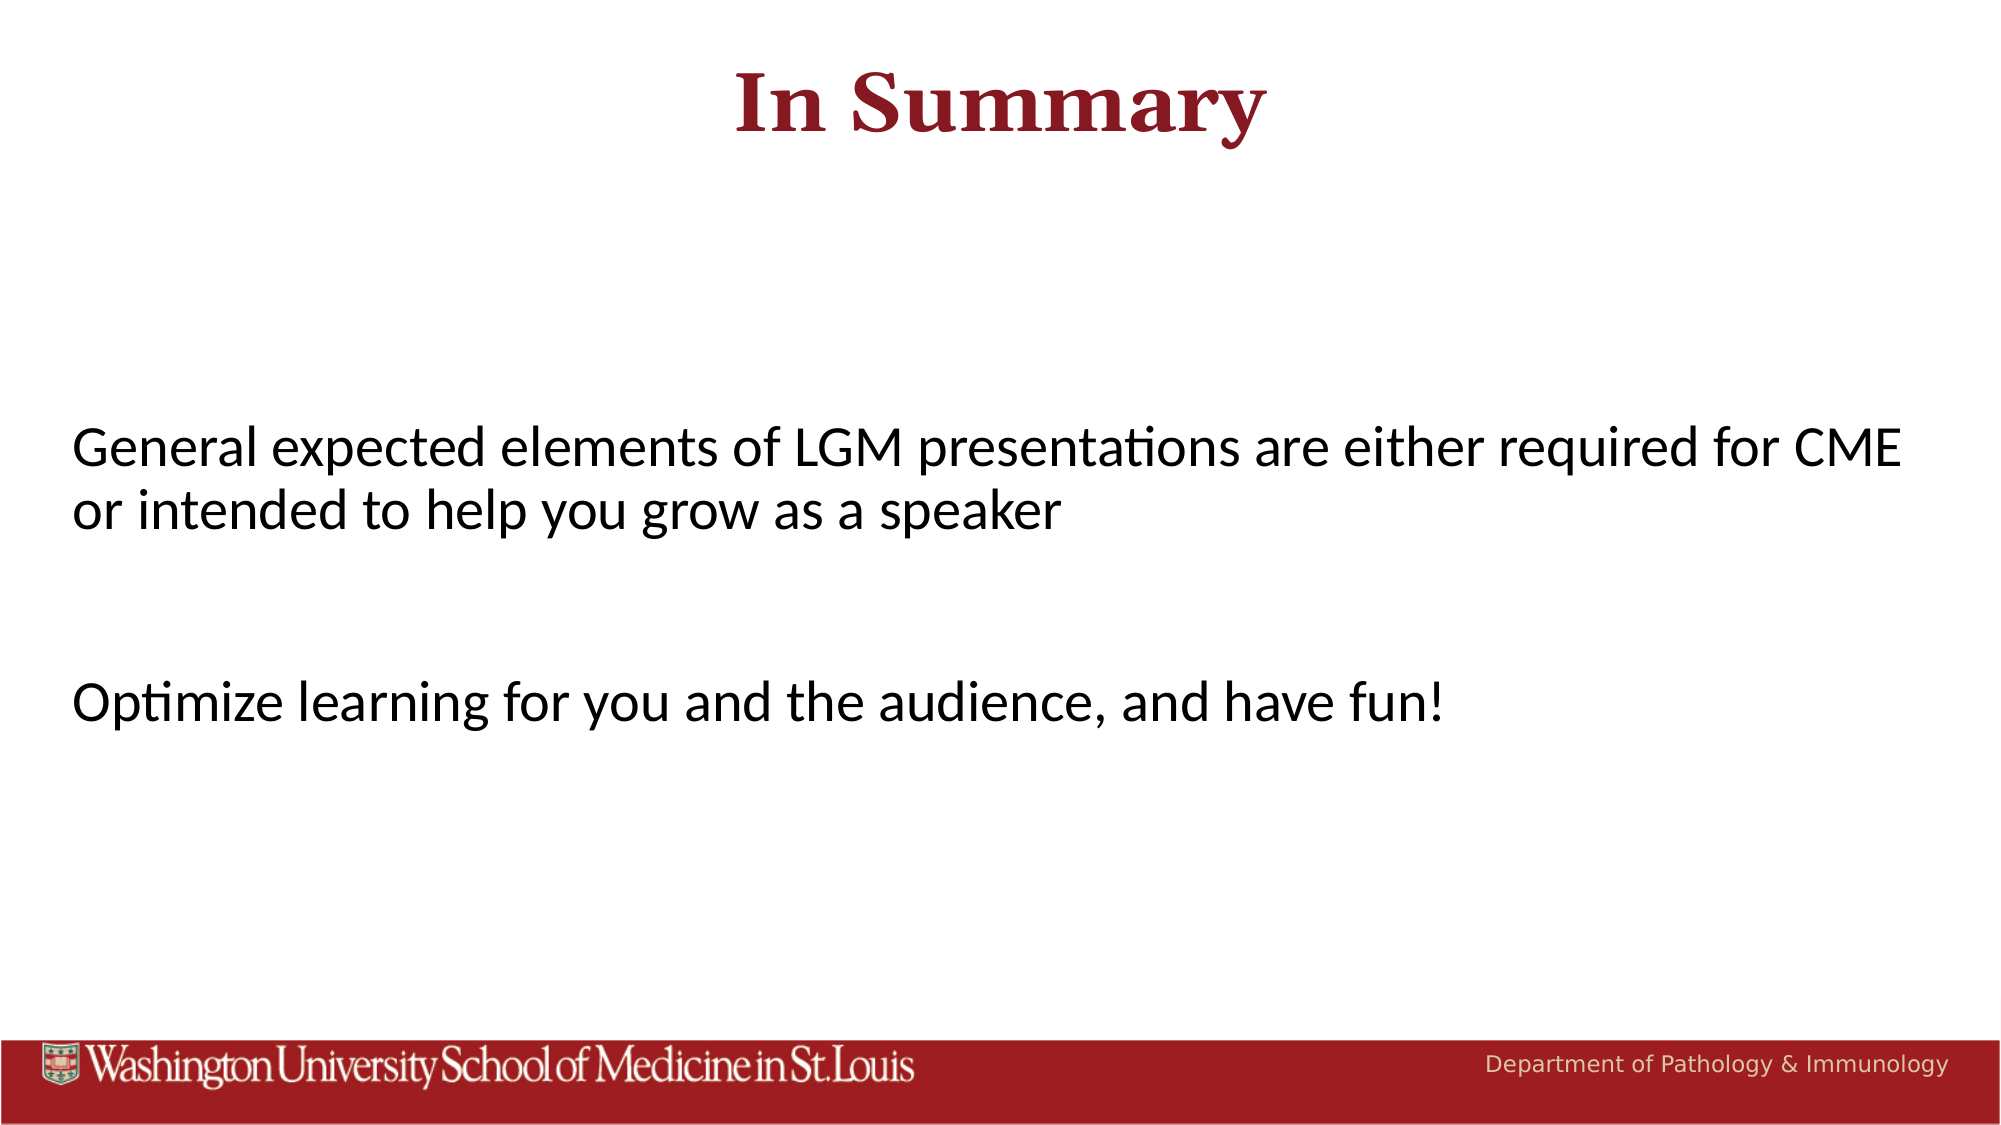

# In Summary

General expected elements of LGM presentations are either required for CME or intended to help you grow as a speaker

Optimize learning for you and the audience, and have fun!